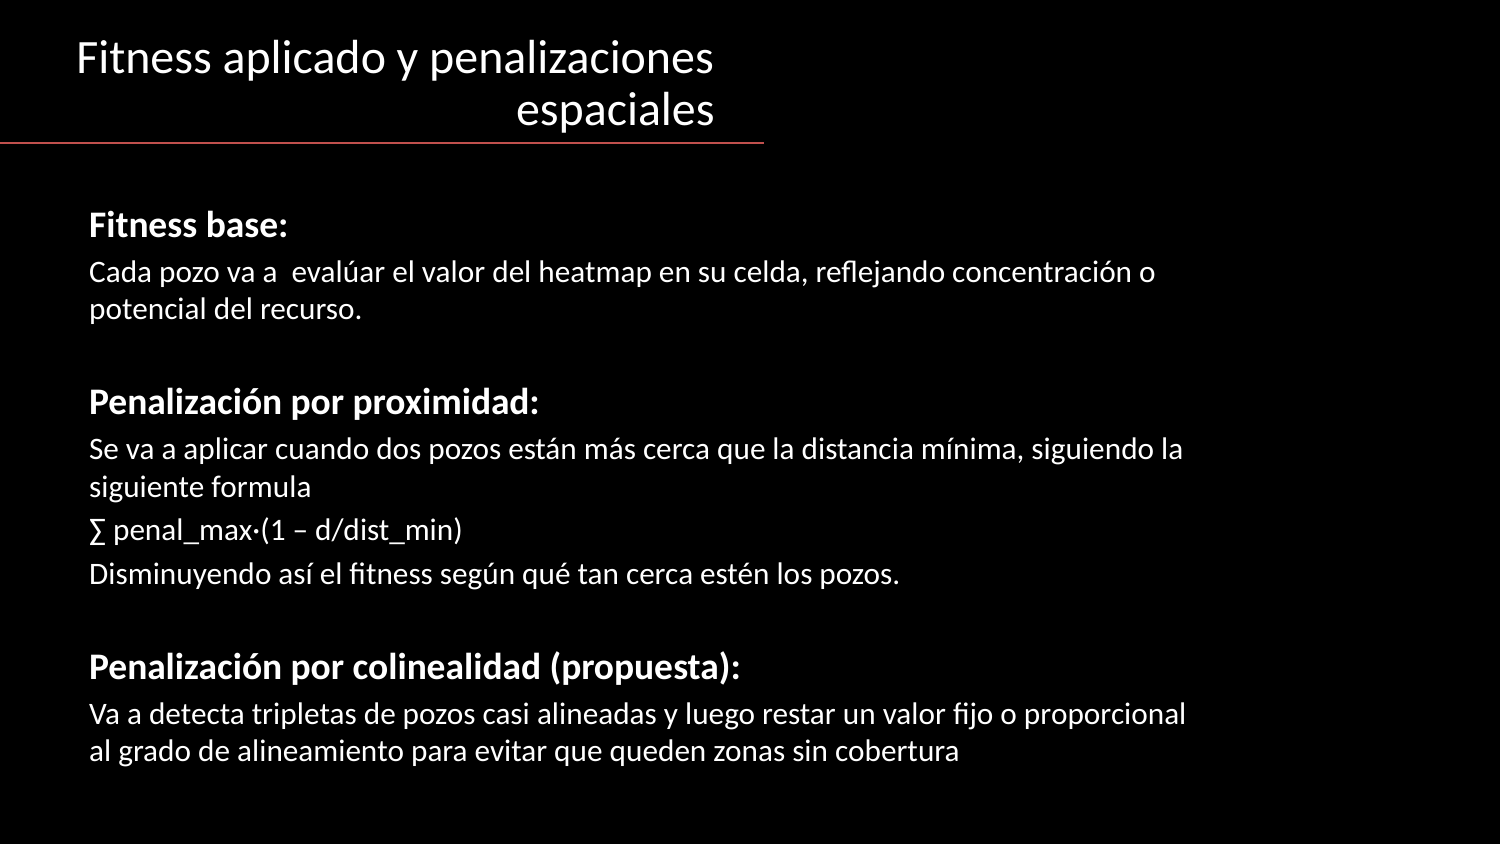

# Fitness aplicado y penalizaciones espaciales
Fitness base:
Cada pozo va a  evalúar el valor del heatmap en su celda, reflejando concentración o potencial del recurso.

Penalización por proximidad:
Se va a aplicar cuando dos pozos están más cerca que la distancia mínima, siguiendo la siguiente formula
∑ penal_max·(1 – d/dist_min)
Disminuyendo así el fitness según qué tan cerca estén los pozos.

Penalización por colinealidad (propuesta):
Va a detecta tripletas de pozos casi alineadas y luego restar un valor fijo o proporcional al grado de alineamiento para evitar que queden zonas sin cobertura